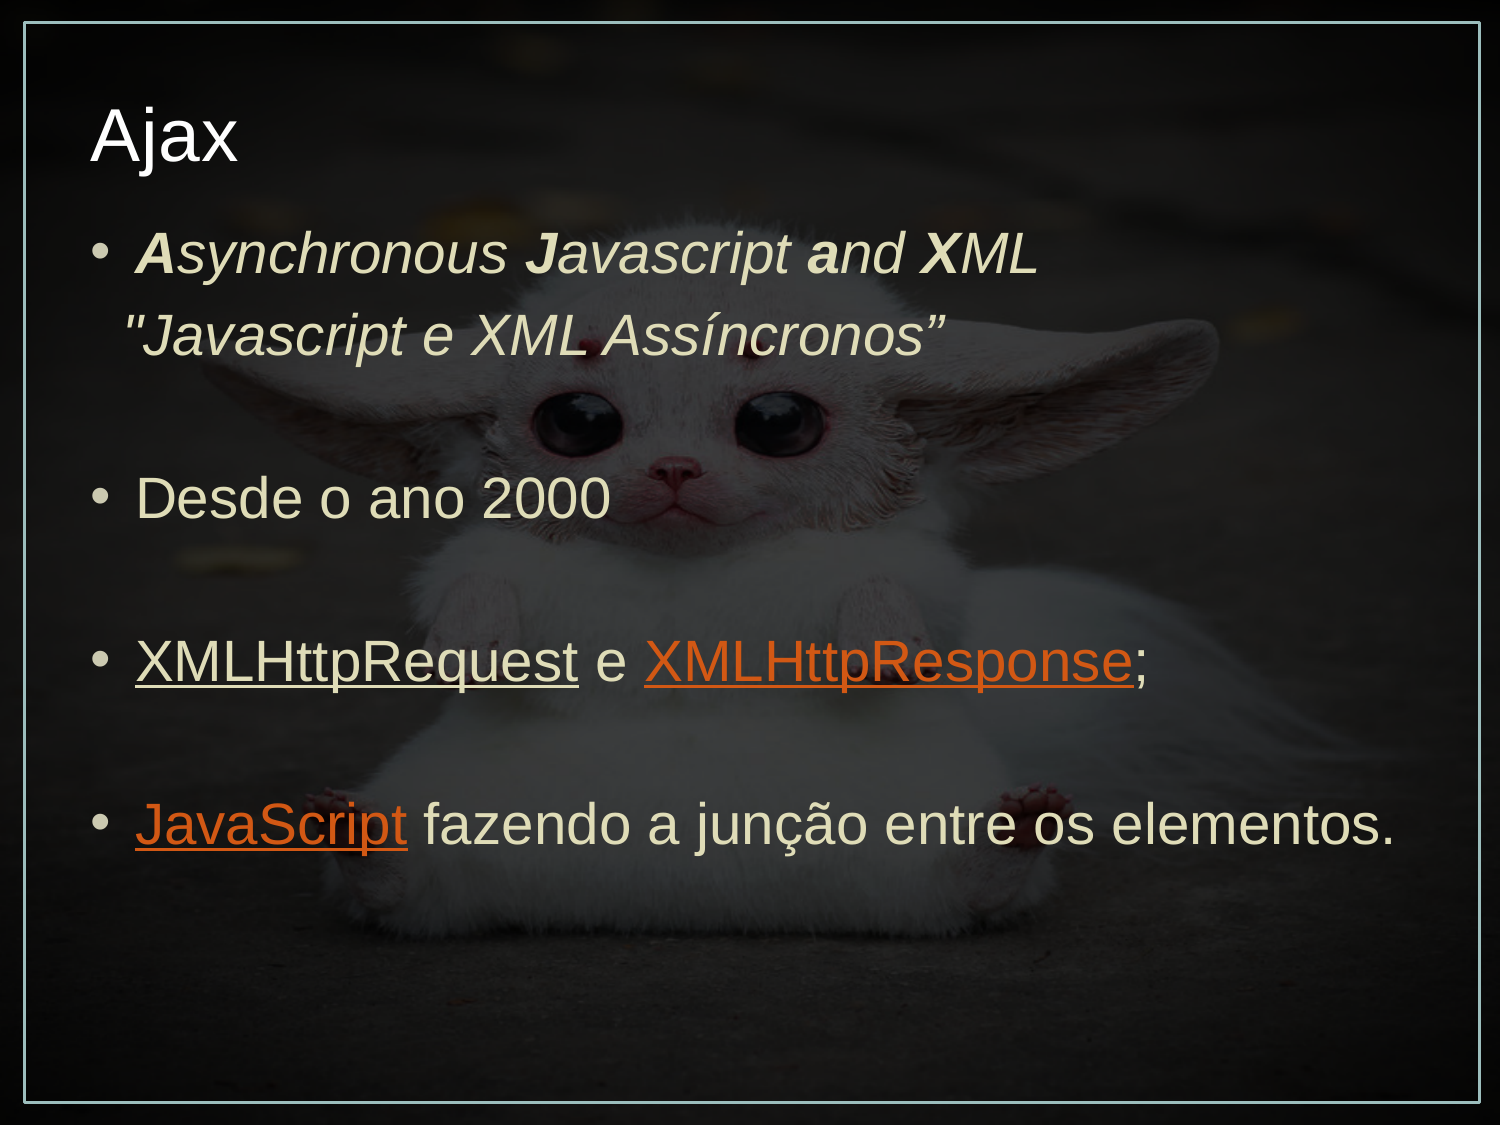

# Ajax
Asynchronous Javascript and XML
  "Javascript e XML Assíncronos”

Desde o ano 2000

XMLHttpRequest e XMLHttpResponse;

JavaScript fazendo a junção entre os elementos.